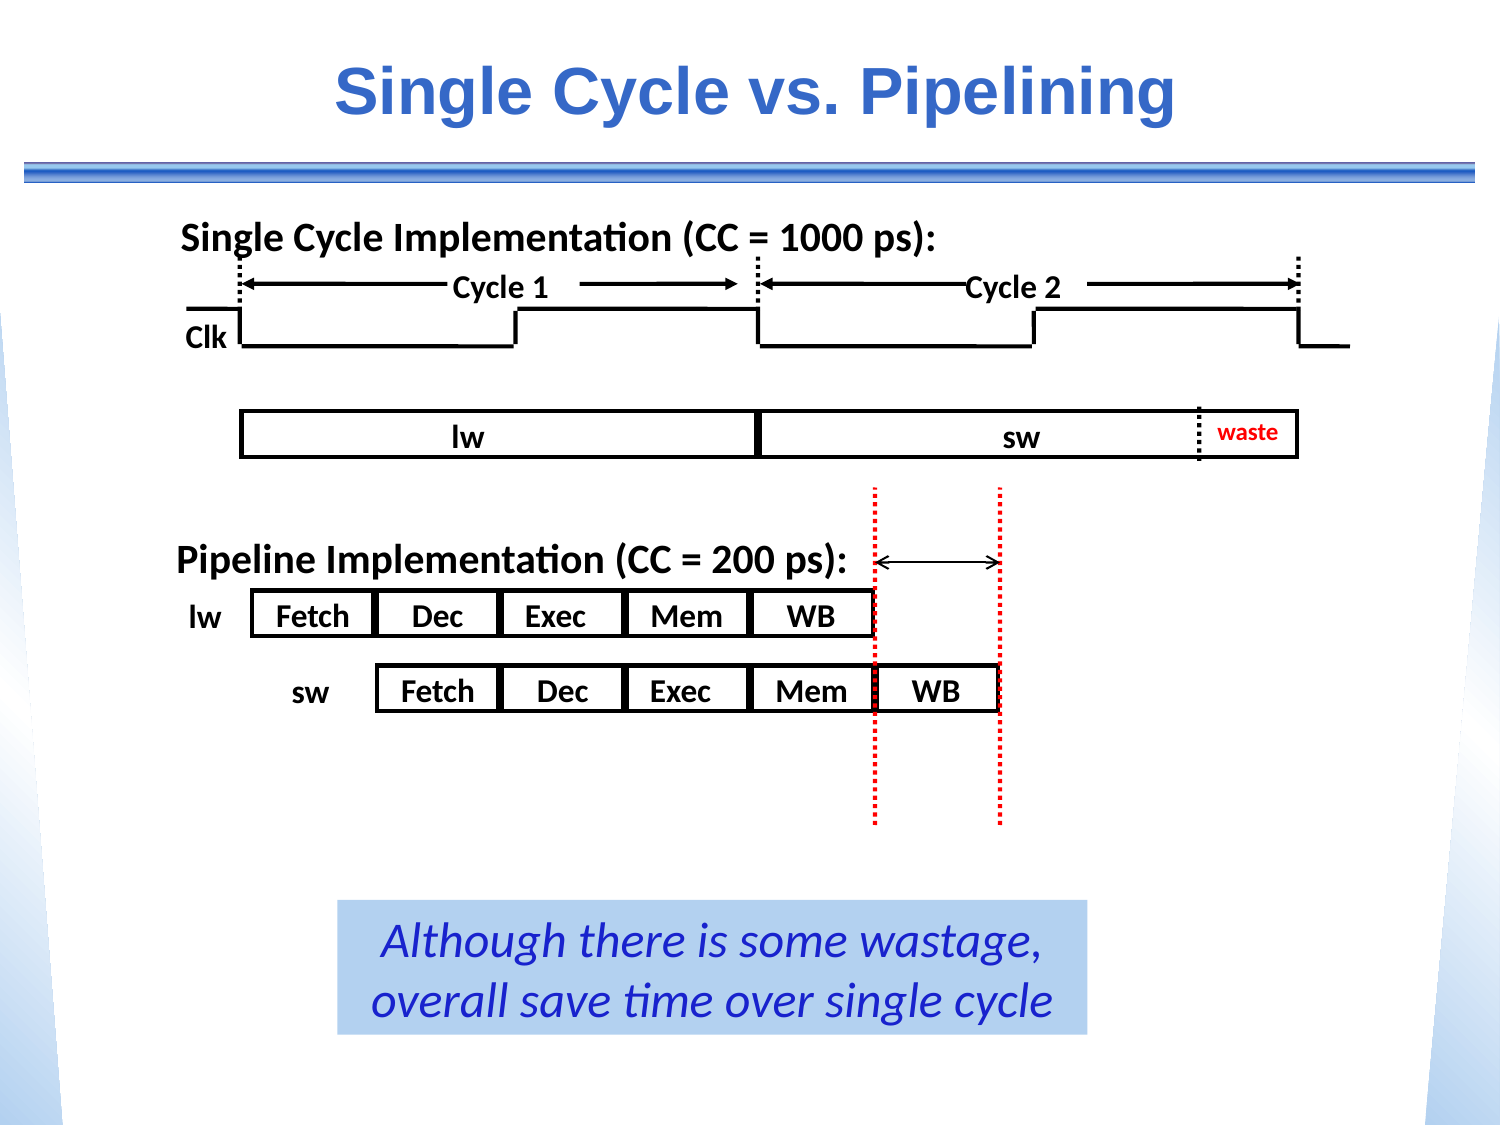

# Single Cycle vs. Pipelining
Single Cycle Implementation (CC = 1000 ps):

Cycle 1
Cycle 2

Clk

lw
sw
waste

Pipeline Implementation (CC = 200 ps):
Fetch

Dec

Exec

Mem

WB

lw
Fetch

Dec

Exec

Mem

WB

sw
Although there is some wastage, overall save time over single cycle